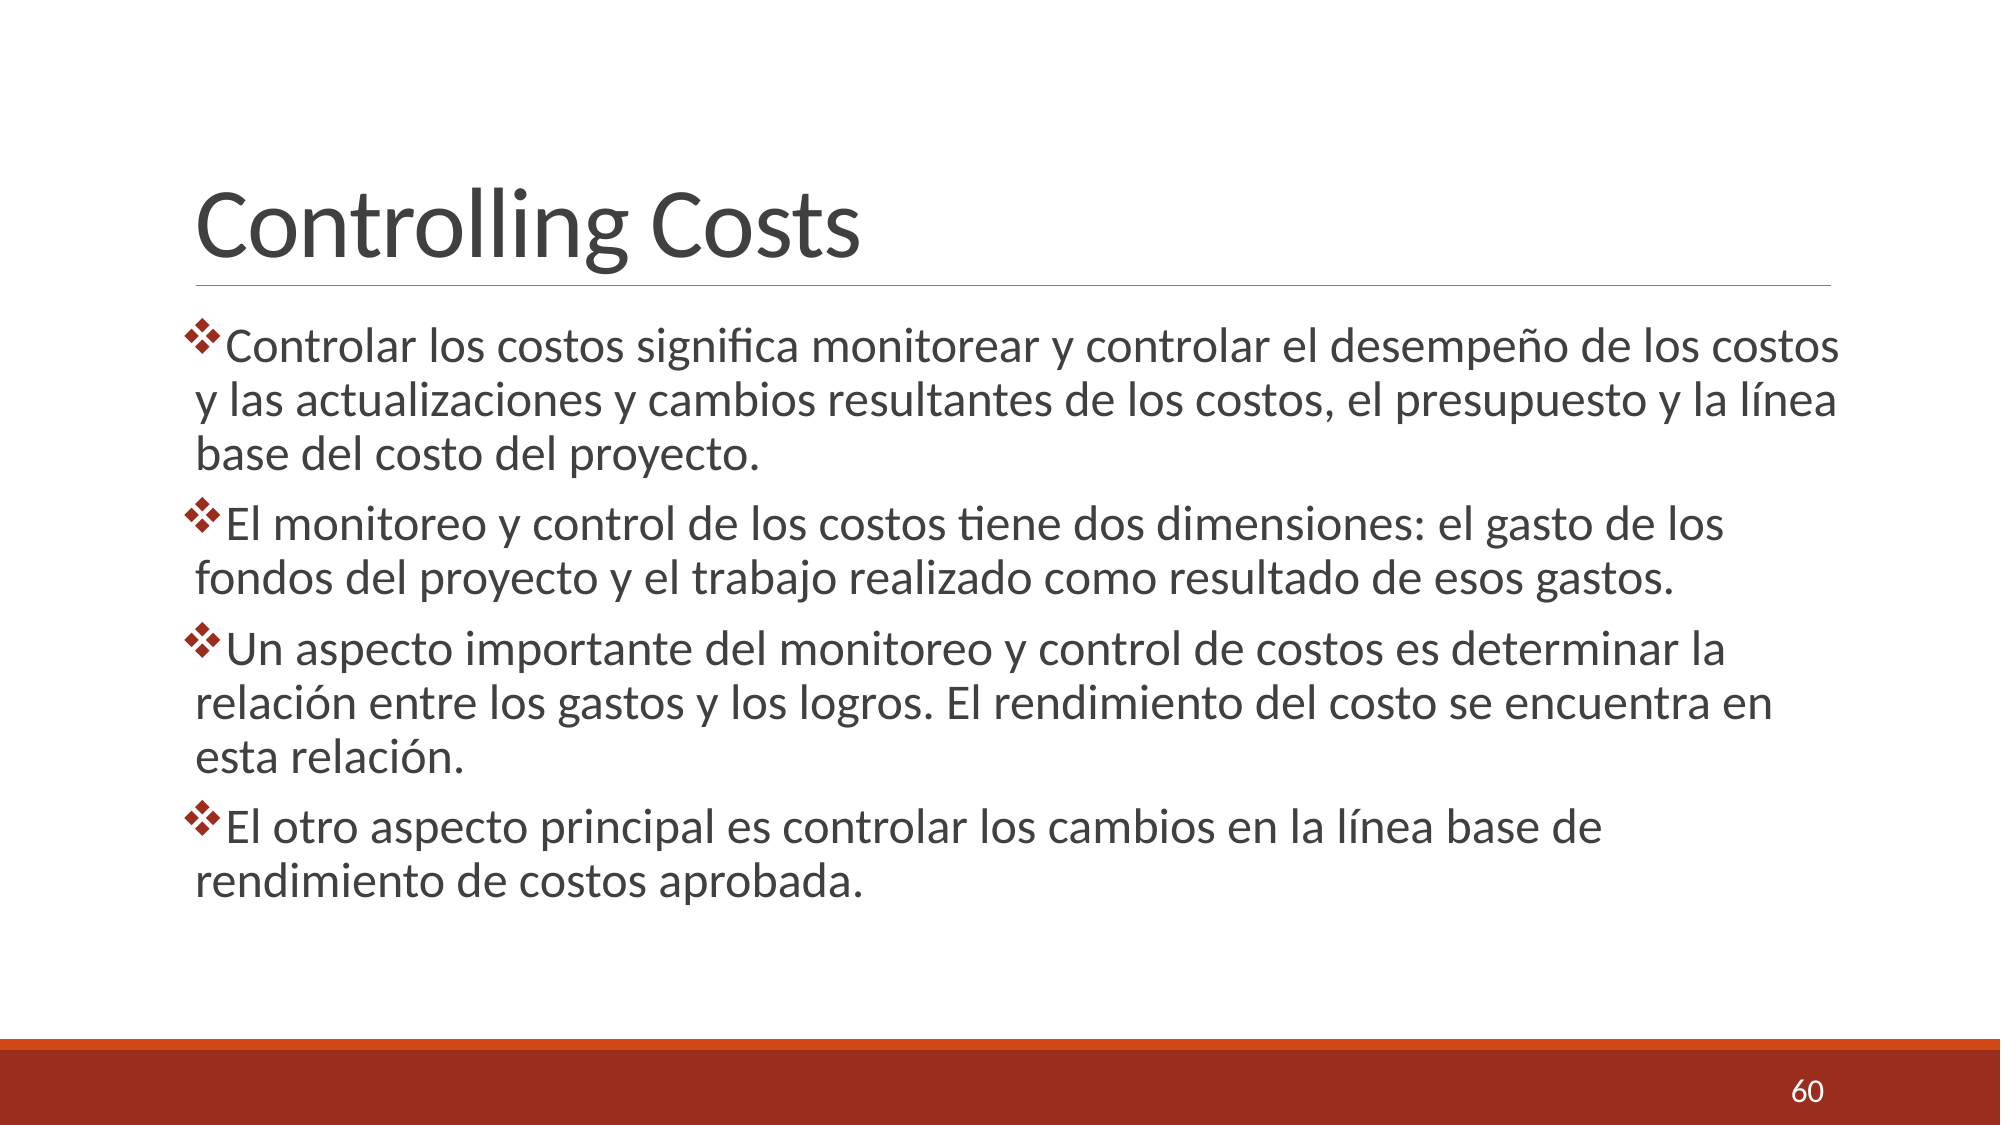

# Controlling Costs
Controlar los costos significa monitorear y controlar el desempeño de los costos y las actualizaciones y cambios resultantes de los costos, el presupuesto y la línea base del costo del proyecto.
El monitoreo y control de los costos tiene dos dimensiones: el gasto de los fondos del proyecto y el trabajo realizado como resultado de esos gastos.
Un aspecto importante del monitoreo y control de costos es determinar la relación entre los gastos y los logros. El rendimiento del costo se encuentra en esta relación.
El otro aspecto principal es controlar los cambios en la línea base de rendimiento de costos aprobada.

60